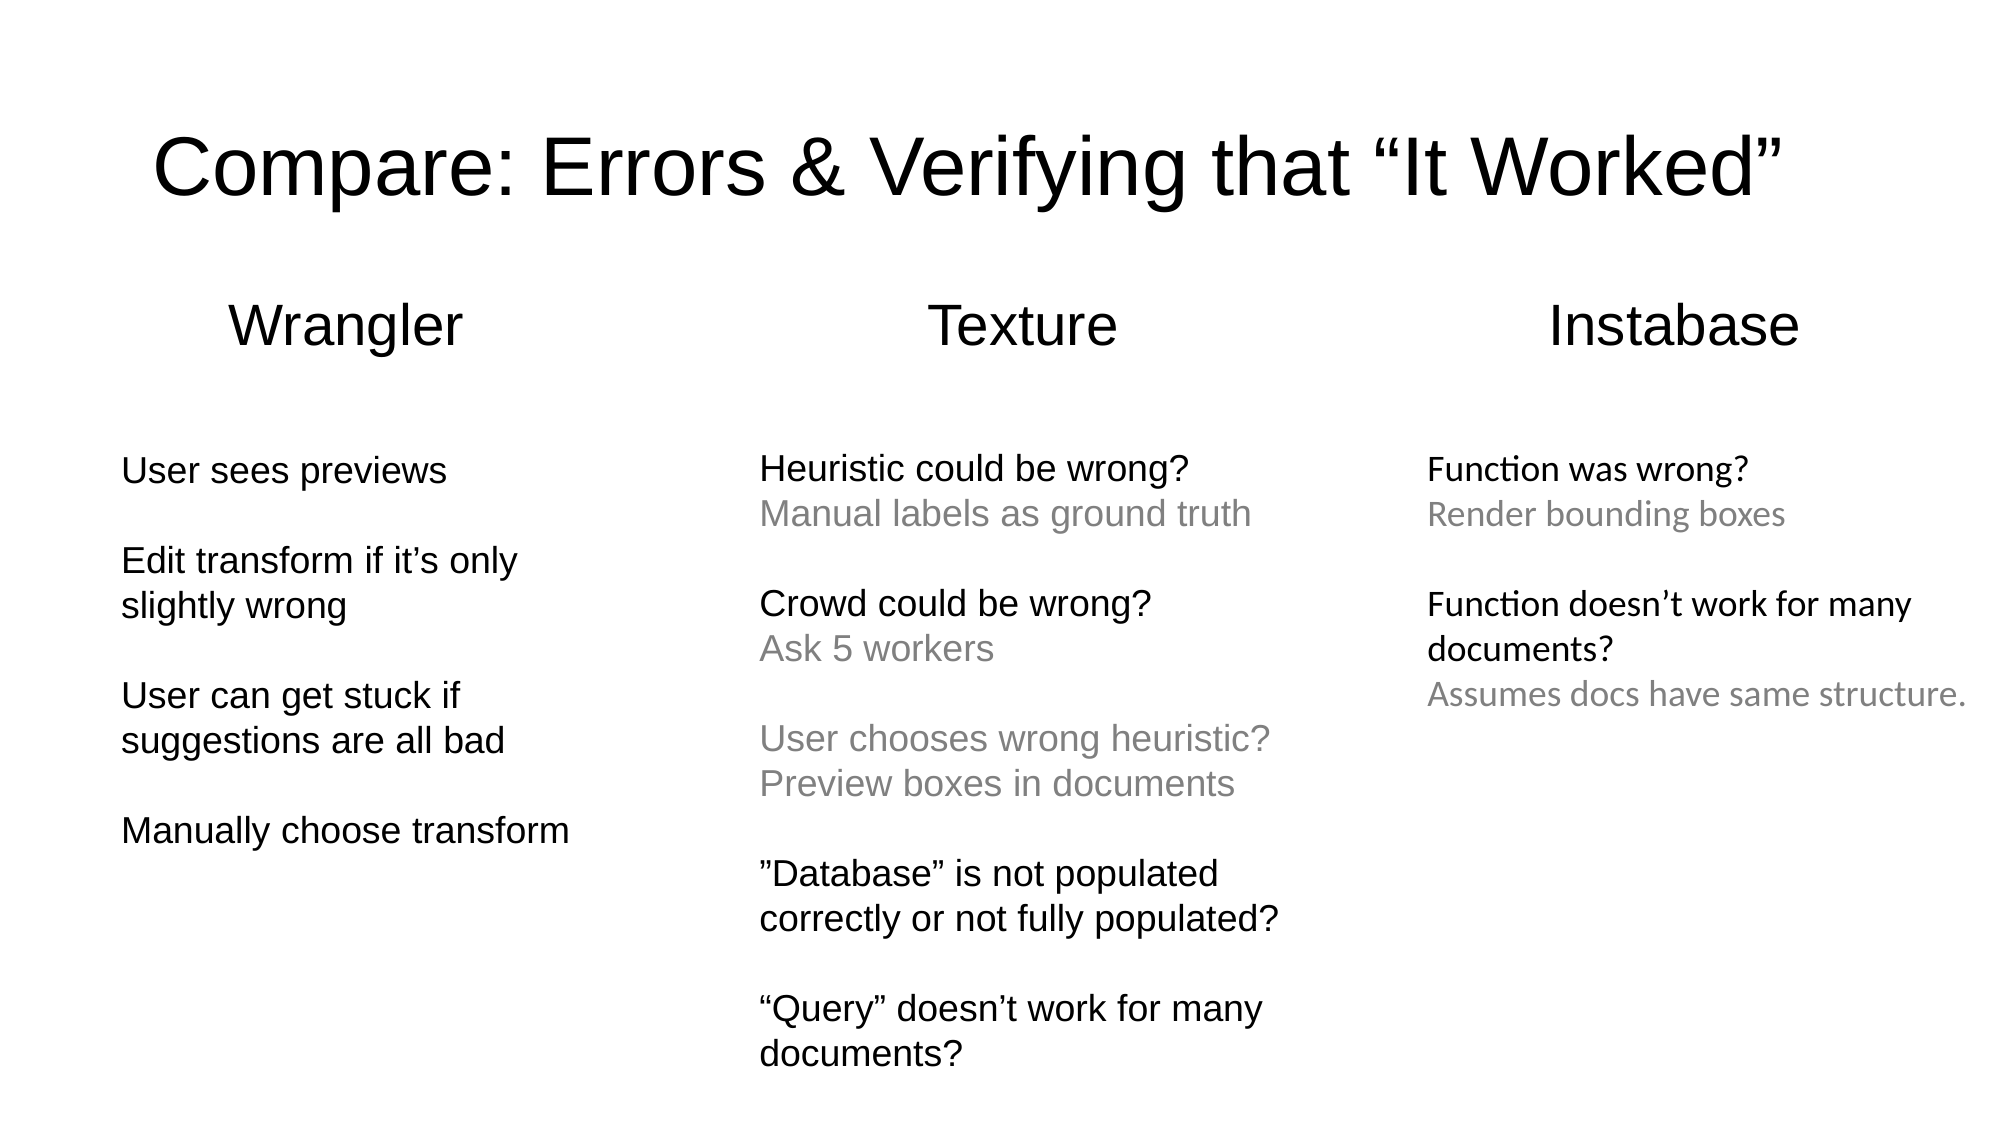

# Compare: Errors & Verifying that “It Worked”
Wrangler
Texture
Instabase
Heuristic could be wrong?
Manual labels as ground truth

Crowd could be wrong?
Ask 5 workers

User chooses wrong heuristic?  Preview boxes in documents

”Database” is not populated correctly or not fully populated?

“Query” doesn’t work for many documents?
Function was wrong?
Render bounding boxes

Function doesn’t work for many documents?
Assumes docs have same structure.

User sees previews

Edit transform if it’s only slightly wrong

User can get stuck if suggestions are all bad

Manually choose transform